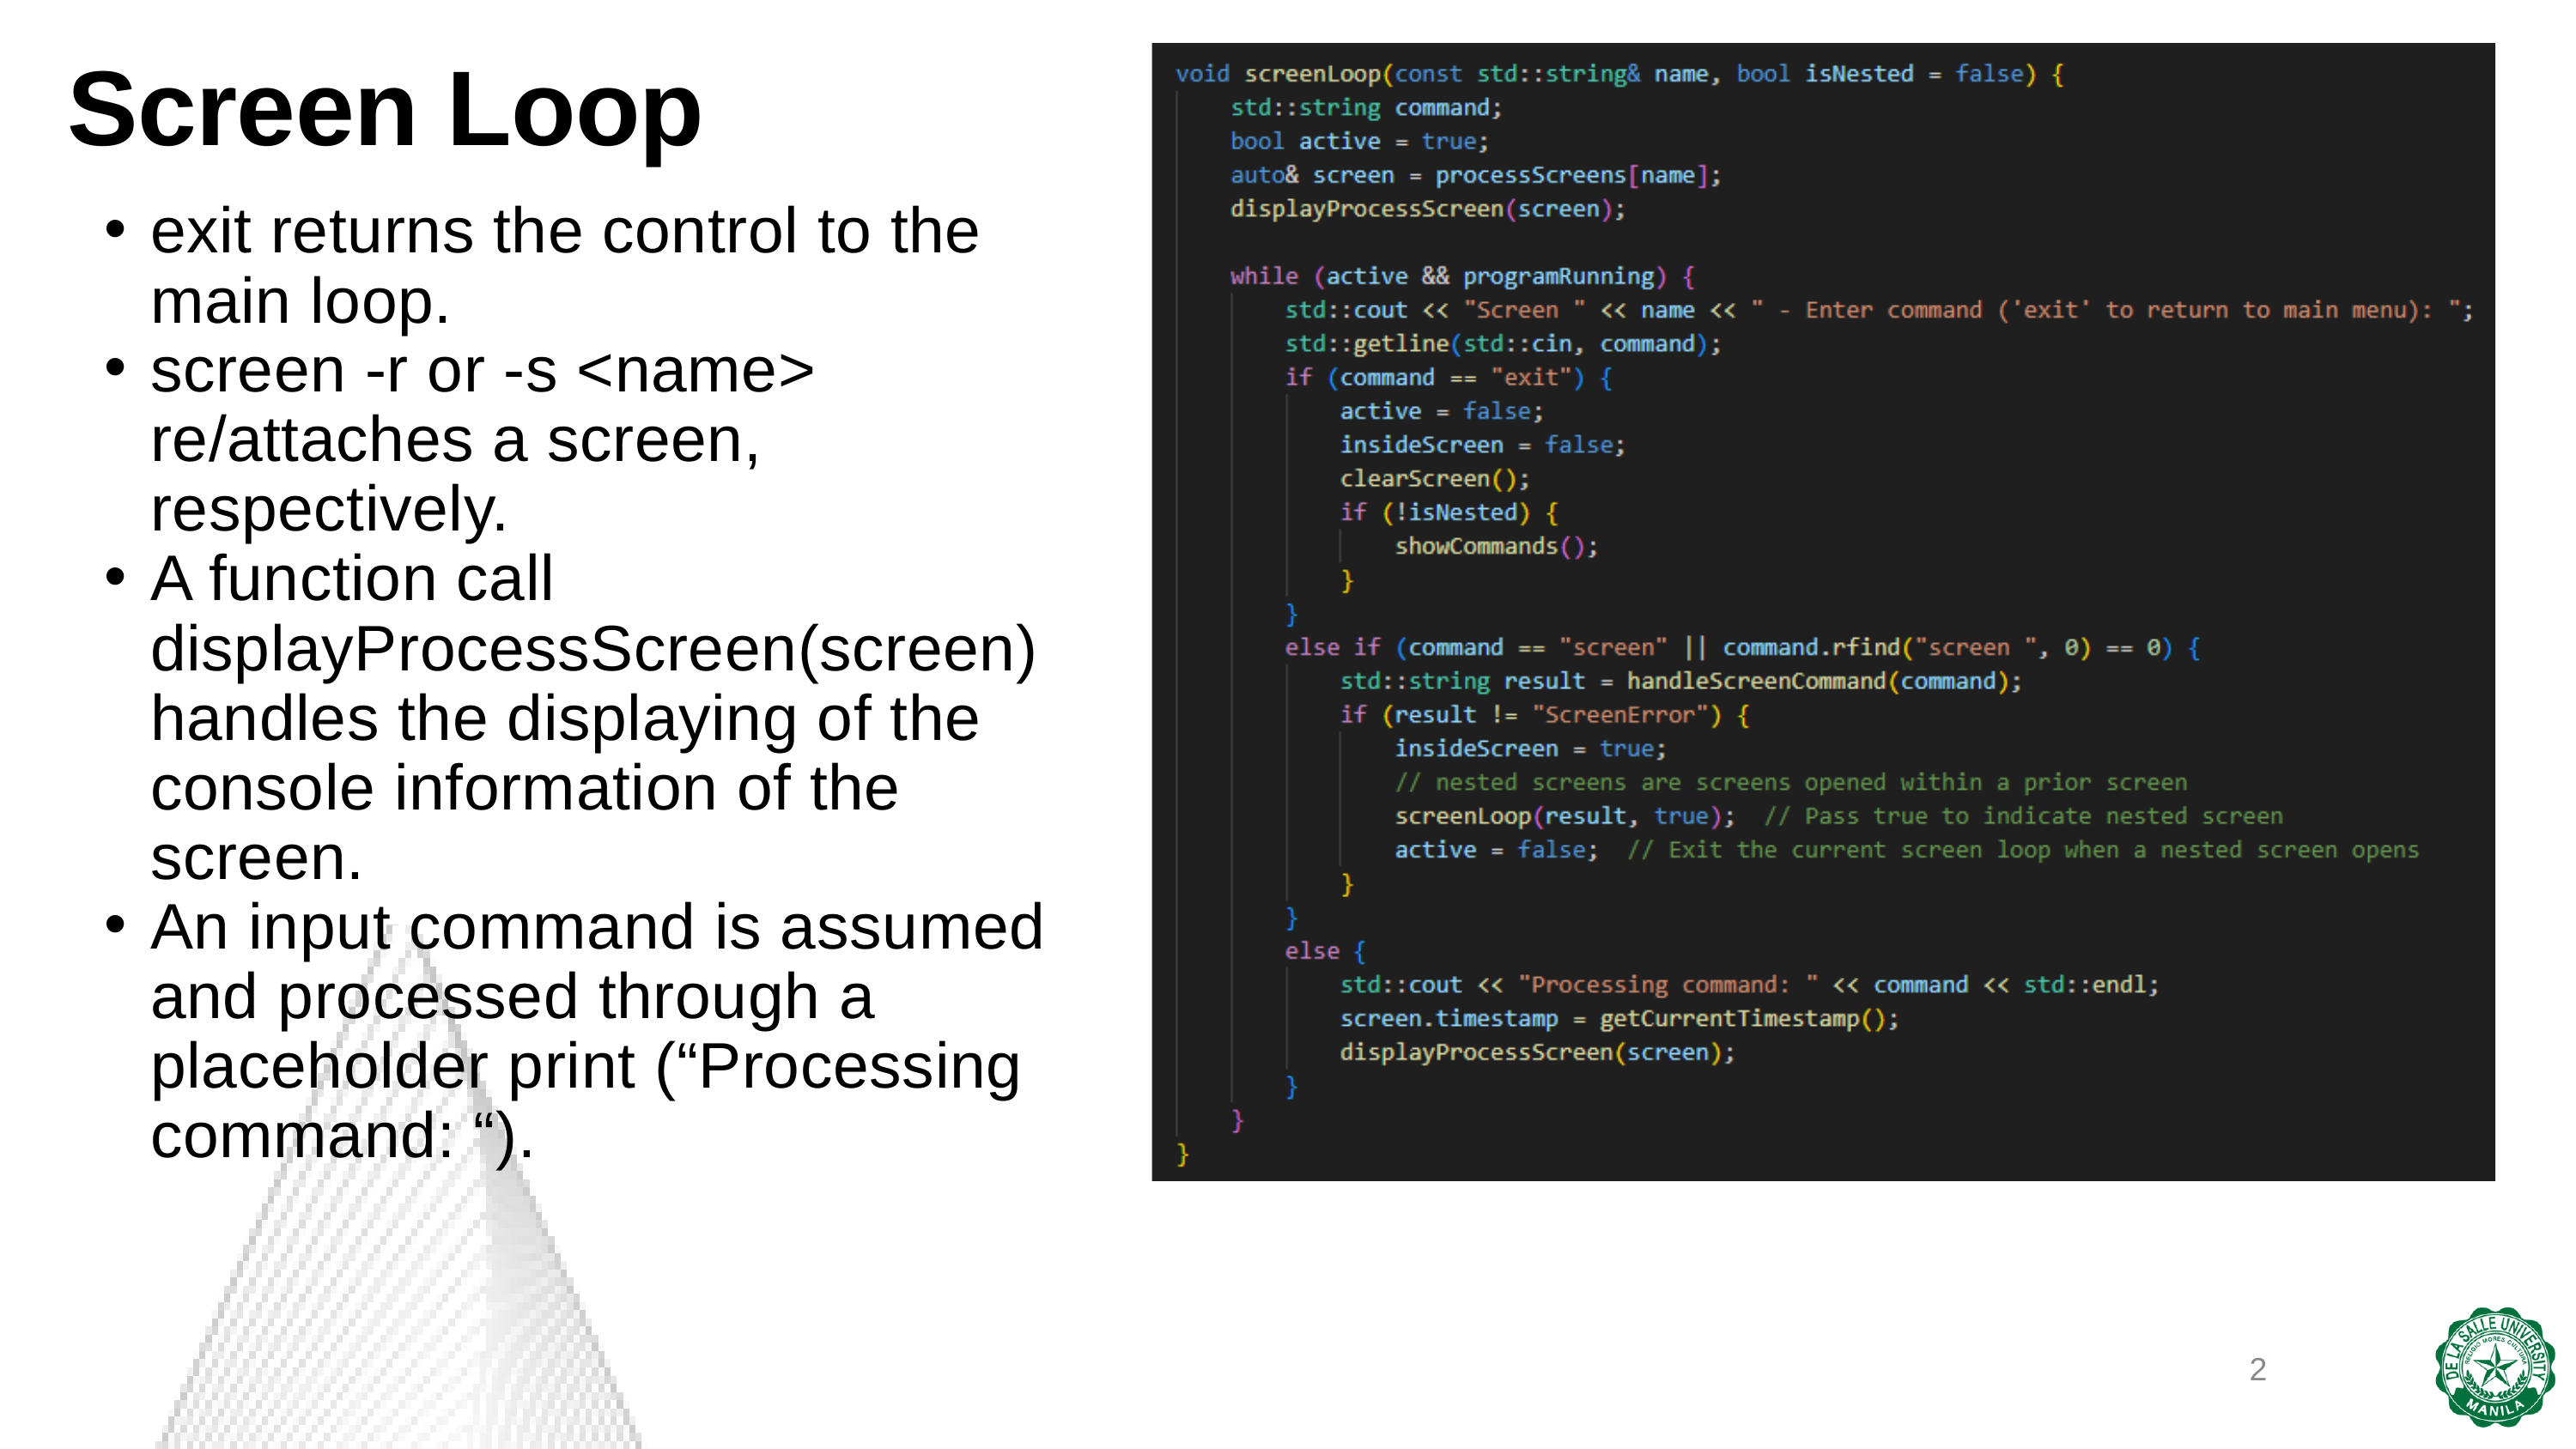

Screen Loop
exit returns the control to the main loop.
screen -r or -s <name> re/attaches a screen, respectively.
A function call displayProcessScreen(screen) handles the displaying of the console information of the screen.
An input command is assumed and processed through a placeholder print (“Processing command: “).

2